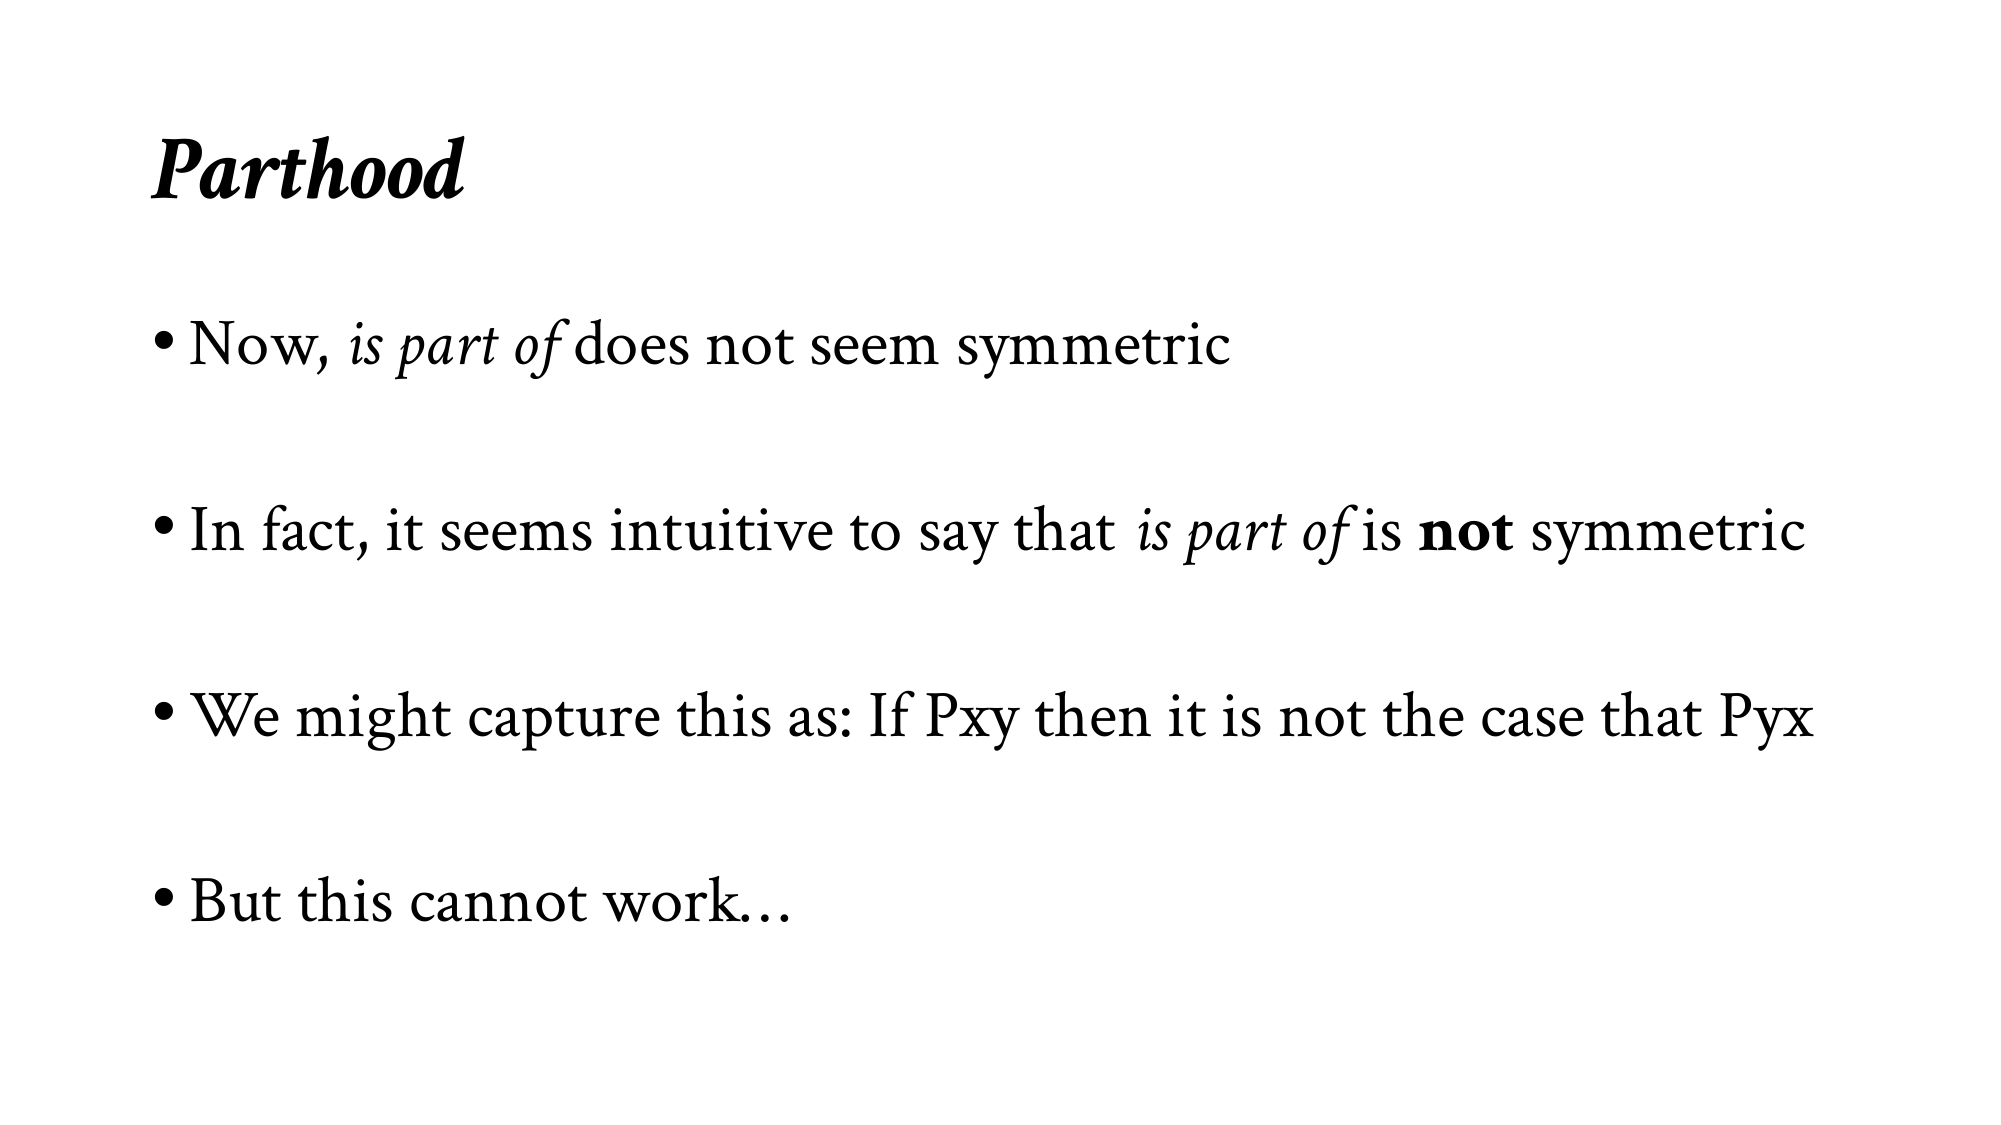

# Parthood
Now, is part of does not seem symmetric

In fact, it seems intuitive to say that is part of is not symmetric

We might capture this as: If Pxy then it is not the case that Pyx

But this cannot work…